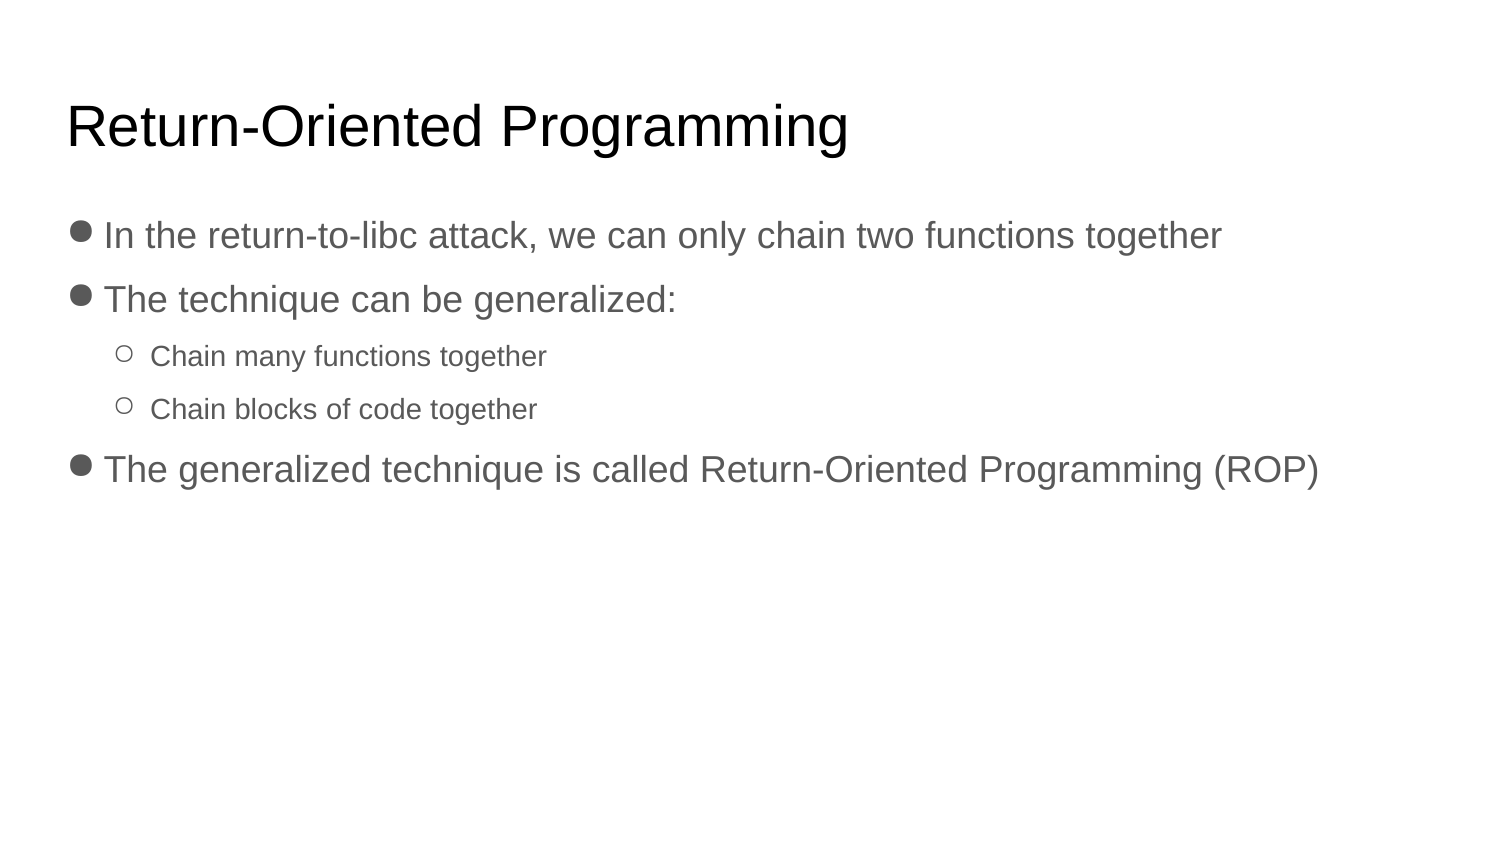

# Return-Oriented Programming
In the return-to-libc attack, we can only chain two functions together
The technique can be generalized:
Chain many functions together
Chain blocks of code together
The generalized technique is called Return-Oriented Programming (ROP)